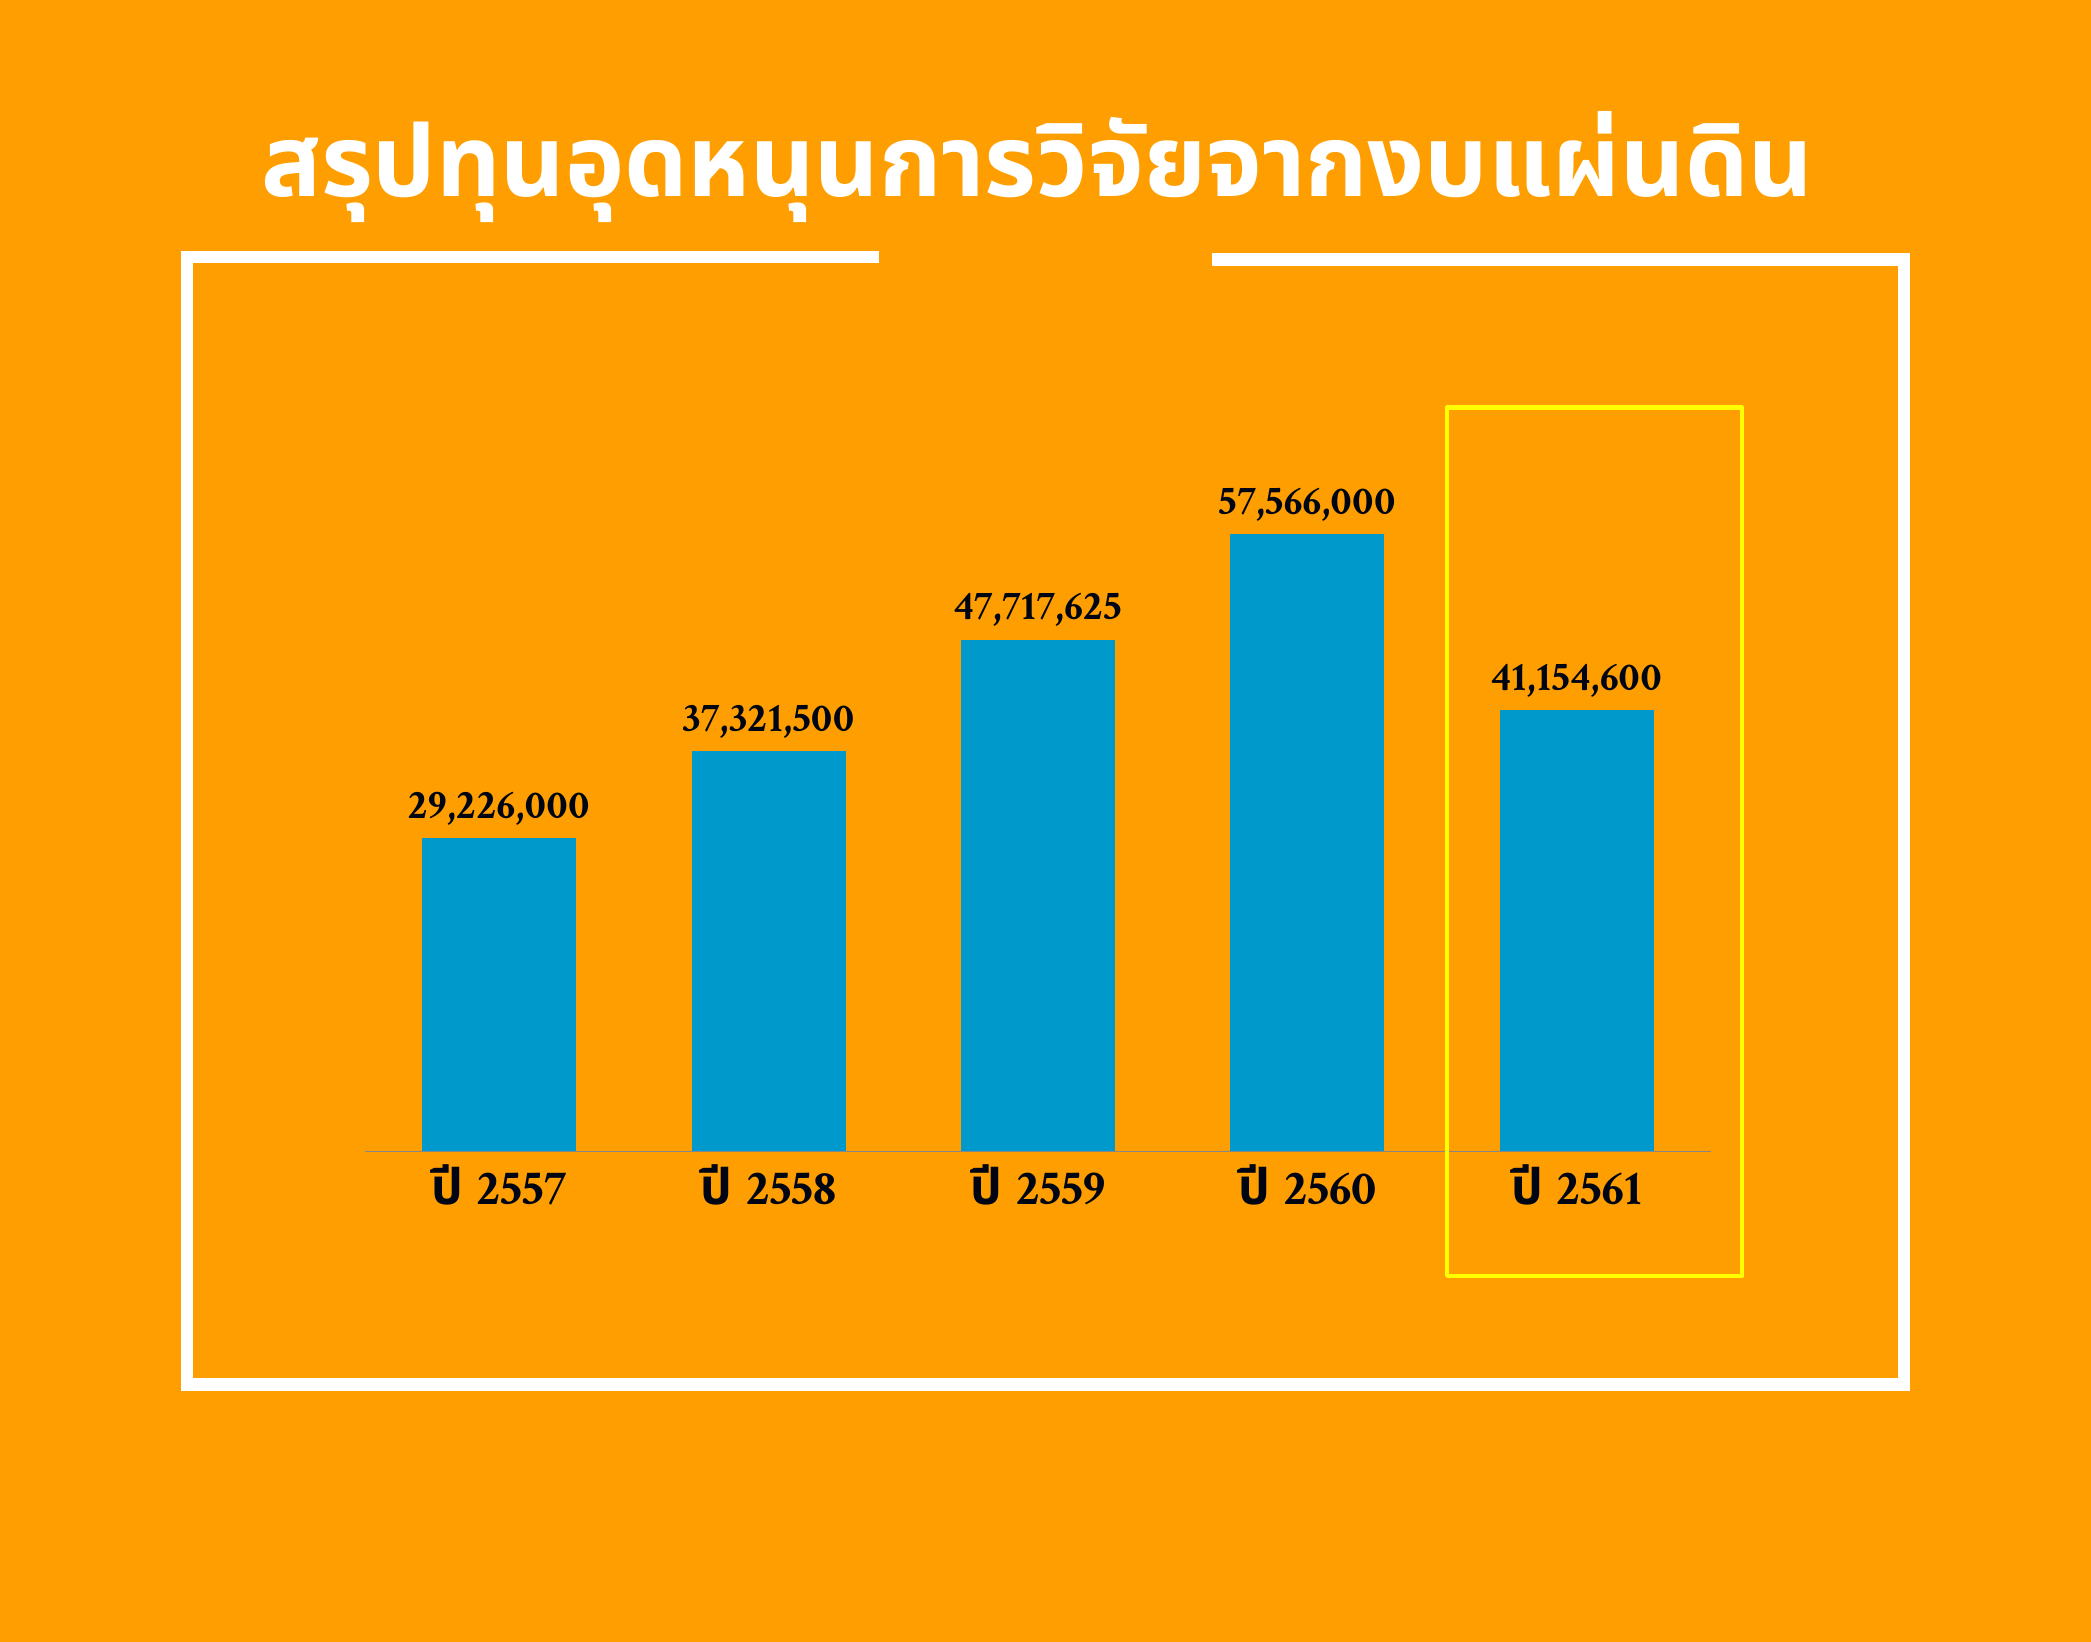

สรุปทุนอุดหนุนการวิจัยจากงบแผ่นดิน

### Chart

| Category |  |
|---|---|
| ปี 2557 | 29226000.0 |
| ปี 2558 | 37321500.0 |
| ปี 2559 | 47717625.0 |
| ปี 2560 | 57566000.0 |
| ปี 2561 | 41154600.0 |